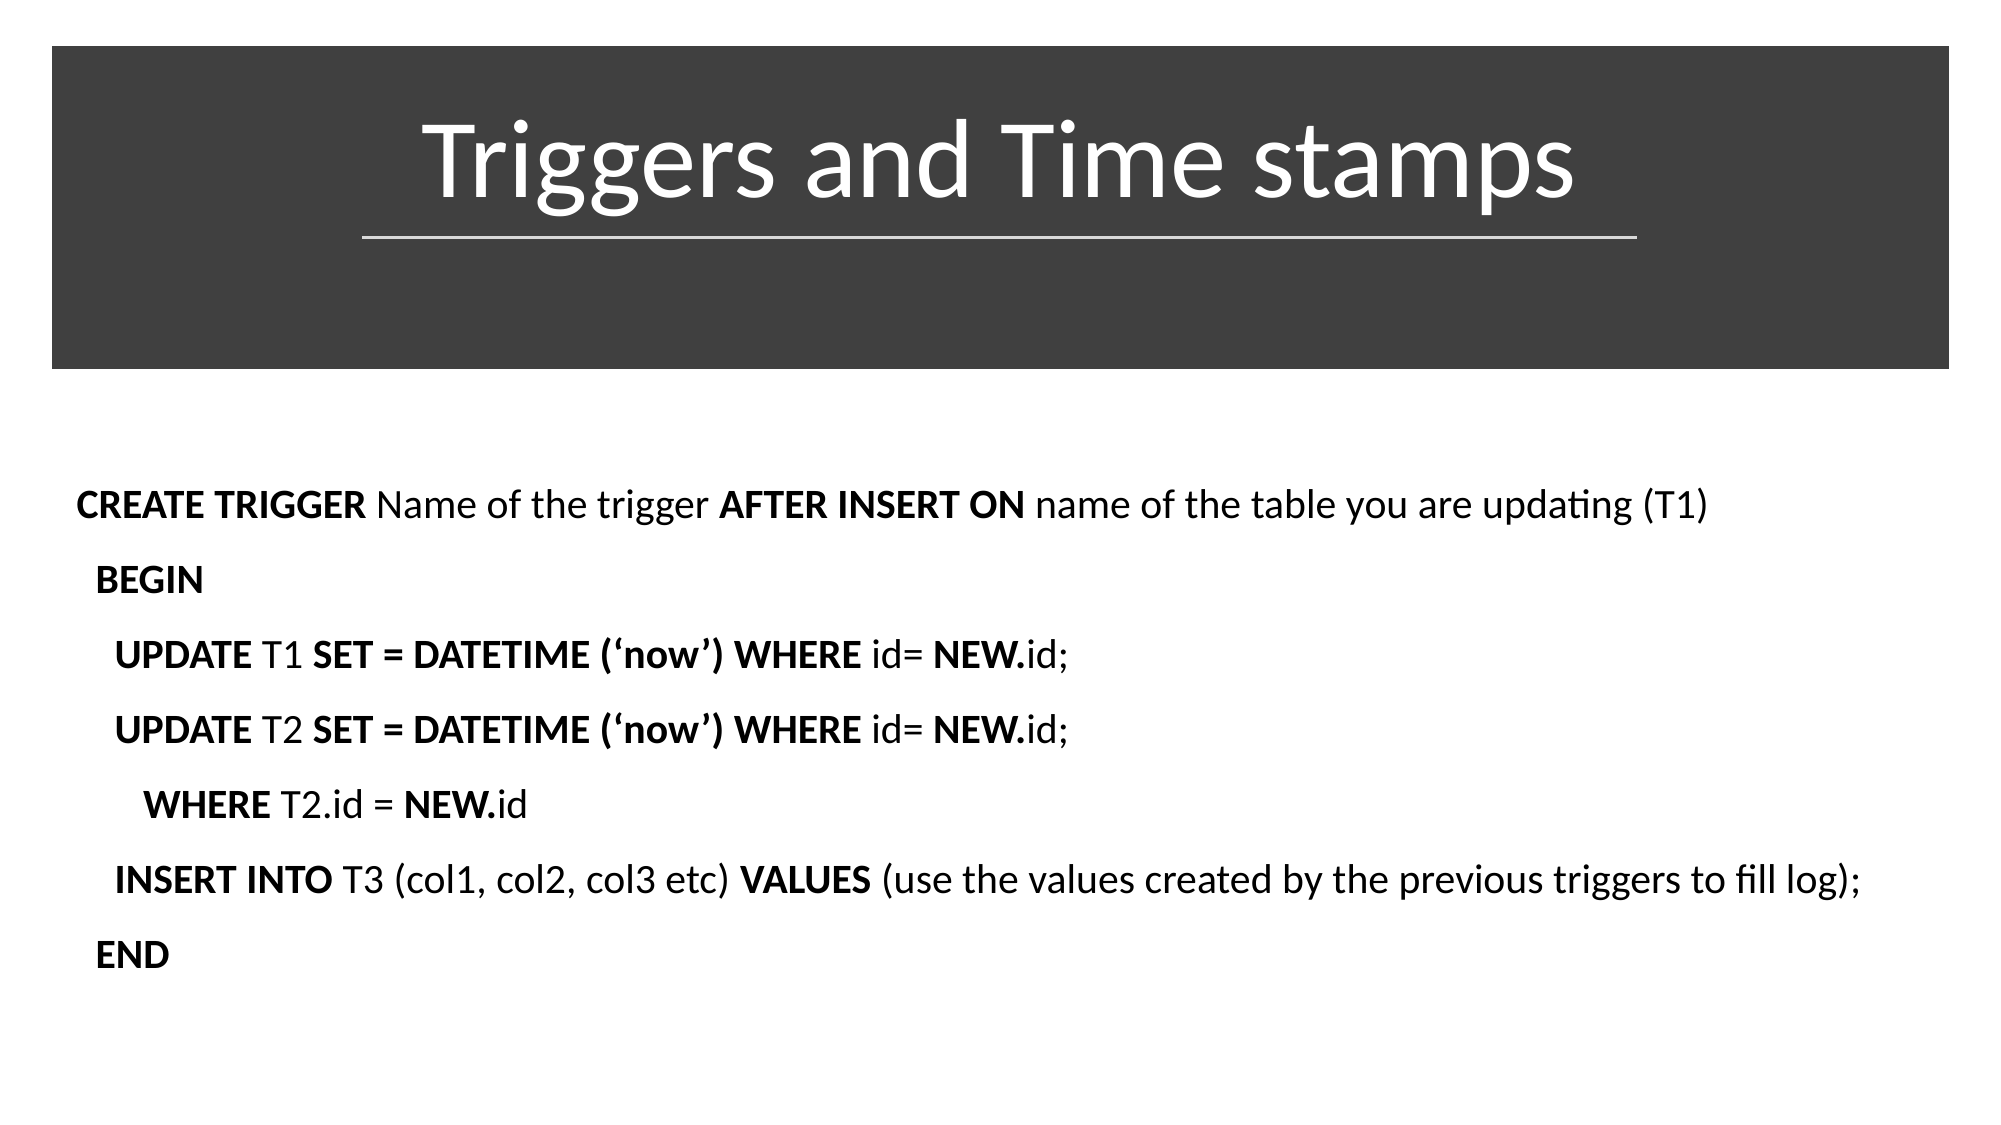

# Triggers and Time stamps
CREATE TRIGGER Name of the trigger AFTER INSERT ON name of the table you are updating (T1)
  BEGIN
    UPDATE T1 SET = DATETIME (‘now’) WHERE id= NEW.id;
    UPDATE T2 SET = DATETIME (‘now’) WHERE id= NEW.id;
       WHERE T2.id = NEW.id
    INSERT INTO T3 (col1, col2, col3 etc) VALUES (use the values created by the previous triggers to fill log);
  END